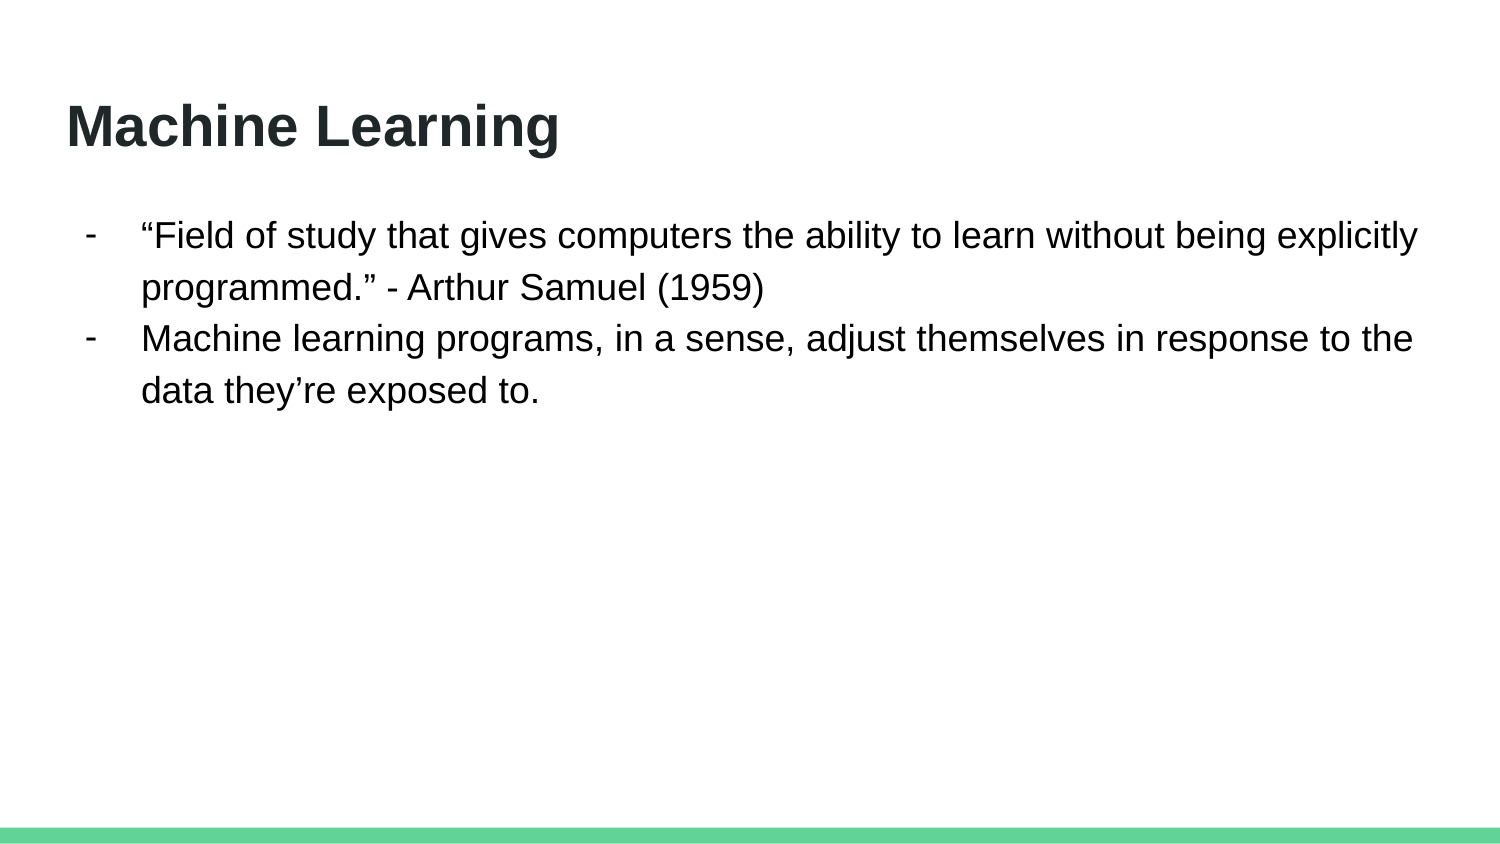

# Machine Learning
“Field of study that gives computers the ability to learn without being explicitly programmed.” - Arthur Samuel (1959)
Machine learning programs, in a sense, adjust themselves in response to the data they’re exposed to.